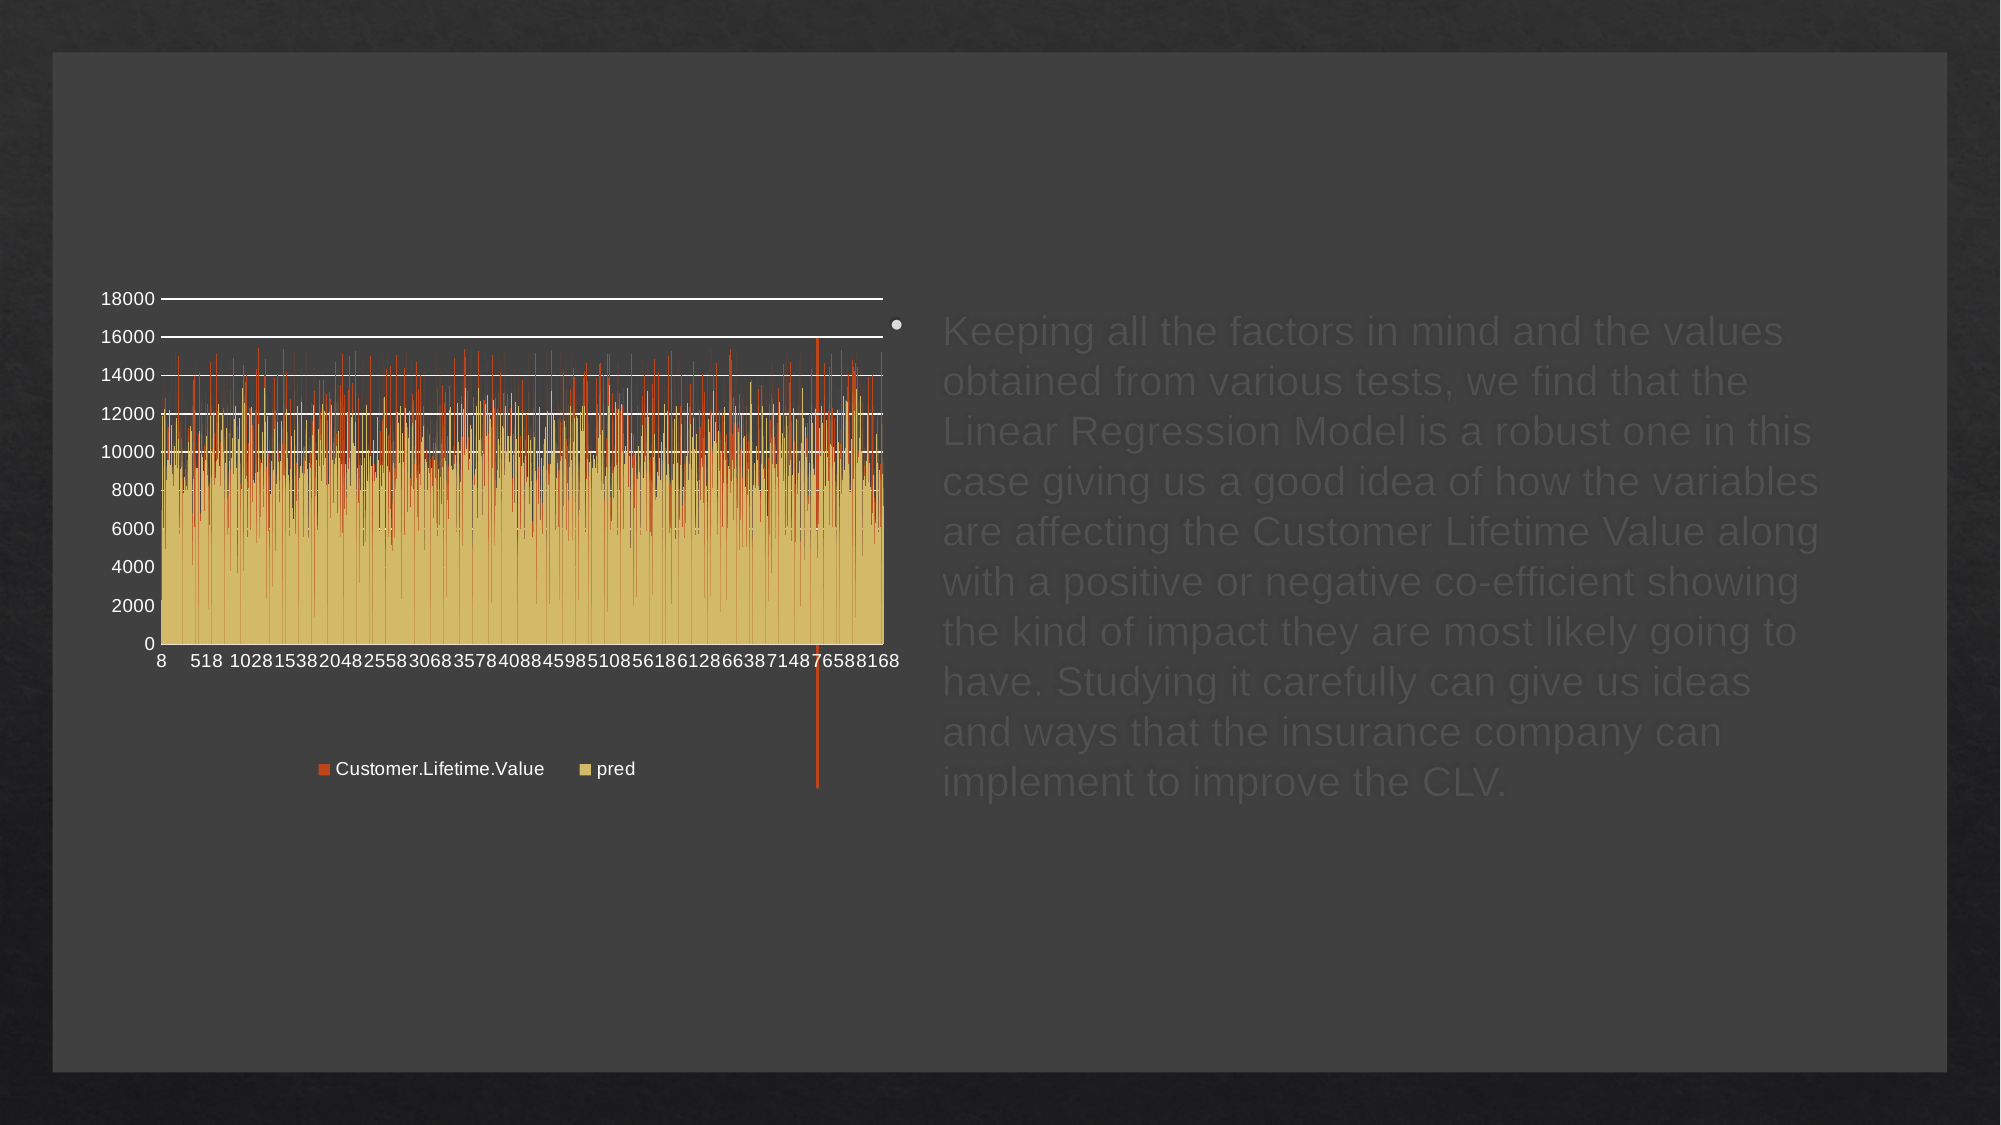

Keeping all the factors in mind and the values obtained from various tests, we find that the Linear Regression Model is a robust one in this case giving us a good idea of how the variables are affecting the Customer Lifetime Value along with a positive or negative co-efficient showing the kind of impact they are most likely going to have. Studying it carefully can give us ideas and ways that the insurance company can implement to improve the CLV.

### Chart

| Category | Customer.Lifetime.Value | pred |
|---|---|---|